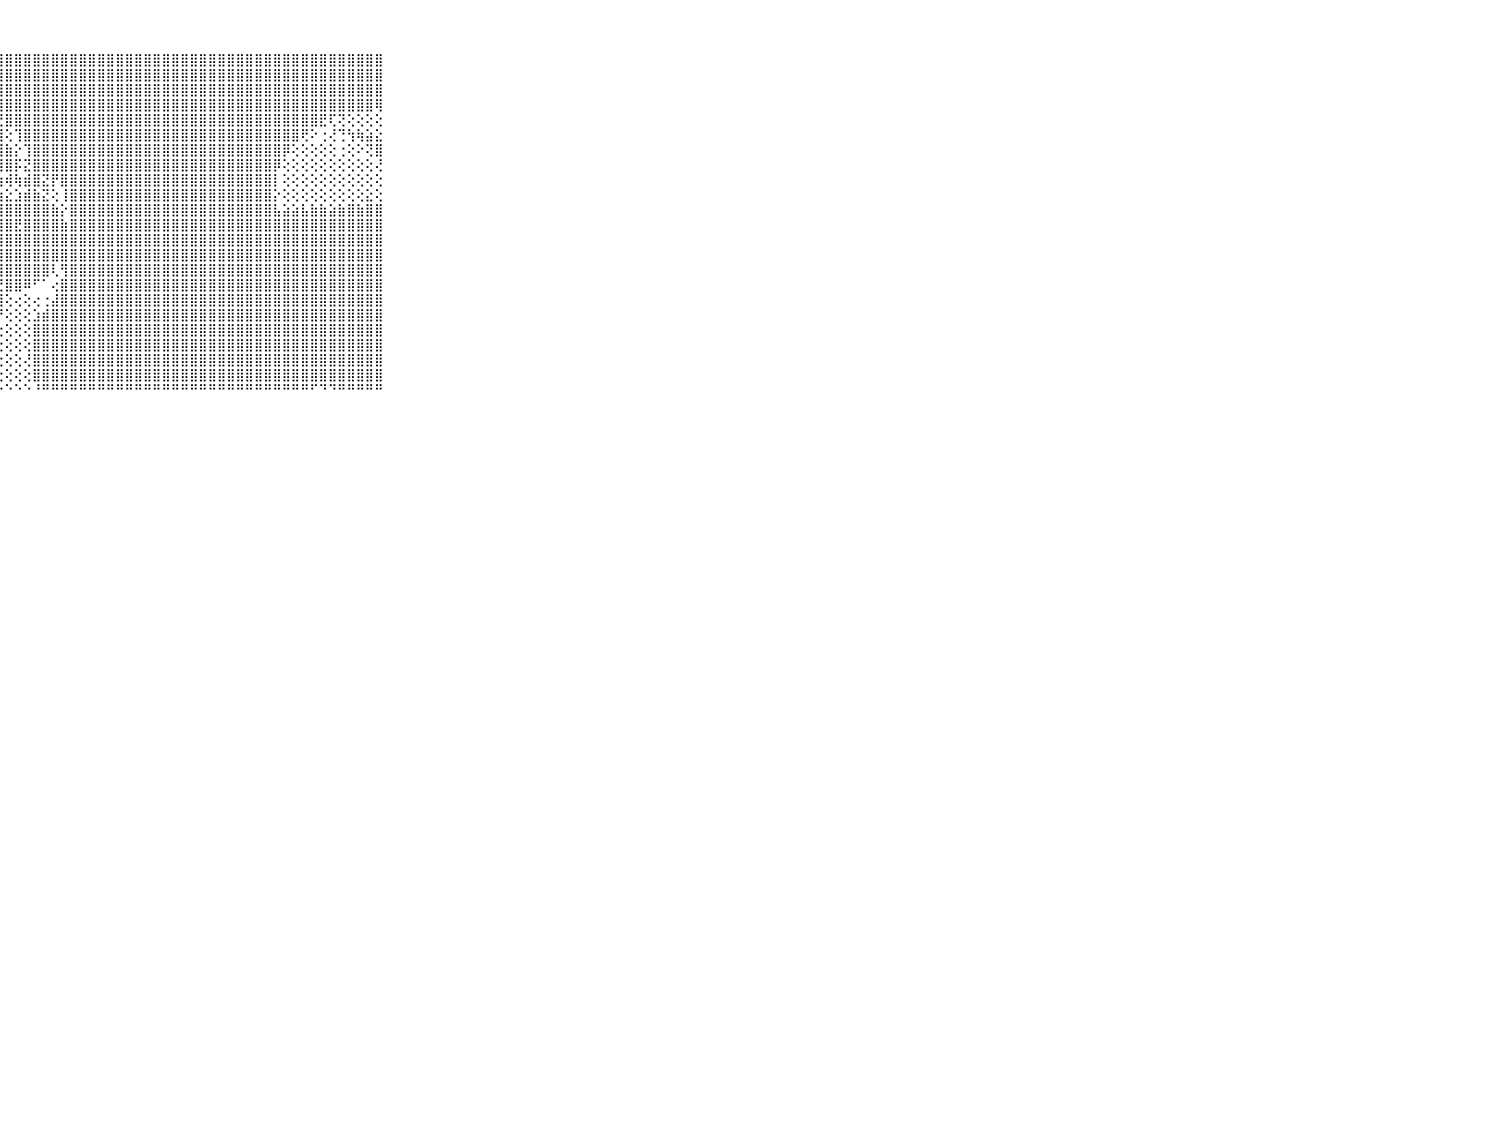

⠀⠀⠀⠀⠀⠀⠀⠀⠀⠀⠀⣿⣿⣿⣿⣿⣿⣿⣿⣿⣿⣿⣿⣿⣿⣿⣿⣿⣿⣿⣿⣿⣿⣿⣿⣿⣿⣿⣿⣿⣿⣿⣿⣿⣿⣿⣿⣿⣿⣿⣿⣿⣿⣿⣿⣿⣿⣿⣿⣿⣿⣿⣿⣿⣿⣿⣿⣿⣿⠀⠀⠀⠀⠀⠀⠀⠀⠀⠀⠀⠀
⠀⠀⠀⠀⠀⠀⠀⠀⠀⠀⠀⣿⣿⣿⣿⣿⣿⣿⢿⣿⣿⣿⣿⣿⣿⣿⣿⣿⣿⣿⣿⣿⣿⣿⣿⣿⣿⣿⣿⣿⣿⣿⣿⣿⣿⣿⣿⣿⣿⣿⣿⣿⣿⣿⣿⣿⣿⣿⣿⣿⣿⣿⣿⣿⣿⣿⣿⣿⣿⠀⠀⠀⠀⠀⠀⠀⠀⠀⠀⠀⠀
⠀⠀⠀⠀⠀⠀⠀⠀⠀⠀⠀⢹⢱⢝⣳⢽⢇⢗⡕⢕⢞⢽⢿⢿⣿⣿⣿⣿⣿⣿⣿⣿⣿⣿⣿⣿⣿⣿⣿⣿⣿⣿⣿⣿⣿⣿⣿⣿⣿⣿⣿⣿⣿⣿⣿⣿⣿⣿⣿⣿⣿⣿⣿⣿⣿⣿⣿⣿⣿⠀⠀⠀⠀⠀⠀⠀⠀⠀⠀⠀⠀
⠀⠀⠀⠀⠀⠀⠀⠀⠀⠀⠀⣄⣔⣑⣑⣉⡝⢿⢿⢿⣵⣕⡕⢕⢼⢝⢿⣿⣿⣿⣿⣿⣿⣿⣿⣿⣿⣿⣿⣿⣿⣿⣿⣿⣿⣿⣿⣿⣿⣿⣿⣿⣿⣿⣿⣿⣿⣿⣿⣿⣿⣿⣿⣿⣿⣿⣿⣿⢿⠀⠀⠀⠀⠀⠀⠀⠀⠀⠀⠀⠀
⠀⠀⠀⠀⠀⠀⠀⠀⠀⠀⠀⢝⢝⢝⢝⢟⢇⢕⢕⢕⢜⢝⢿⣷⣕⣿⣕⢝⣿⣿⣿⣿⣿⣿⣿⣿⣿⣿⣿⣿⣿⣿⣿⣿⣿⣿⣿⣿⣿⣿⣿⣿⣿⣿⣿⣿⣿⣿⣿⣿⣿⣿⣟⢏⢝⢕⢕⢕⢕⠀⠀⠀⠀⠀⠀⠀⠀⠀⠀⠀⠀
⠀⠀⠀⠀⠀⠀⠀⠀⠀⠀⠀⢕⢕⢕⢕⢕⢕⢕⢕⢕⢕⢕⢜⢝⢻⣿⣧⣹⢕⢹⣿⣿⣿⣿⣿⣿⣿⣿⣿⣿⣿⣿⣿⣿⣿⣿⣿⣿⣿⣿⣿⣿⣿⣿⣿⣿⣿⣿⣿⣿⢟⠕⢐⢜⢙⢳⢷⣵⣕⠀⠀⠀⠀⠀⠀⠀⠀⠀⠀⠀⠀
⠀⠀⠀⠀⠀⠀⠀⠀⠀⠀⠀⢕⢕⢕⢕⢕⢕⢕⢕⢕⢕⢕⢕⢕⢕⢹⣿⣿⣷⡕⢹⣿⣿⣿⣿⣿⣿⣿⣿⣿⣿⣿⣿⣿⣿⣿⣿⣿⣿⣿⣿⣿⣿⣿⣿⣿⣿⣿⡿⢕⢕⢕⢕⢕⢐⢕⠕⢝⣿⠀⠀⠀⠀⠀⠀⠀⠀⠀⠀⠀⠀
⠀⠀⠀⠀⠀⠀⠀⠀⠀⠀⠀⣷⣵⣵⣵⣵⣵⡵⢵⢵⢕⢱⣵⢕⢱⢕⢺⣿⣿⡯⣝⣿⣿⣿⣿⣿⣿⣿⣿⣿⣿⣿⣿⣿⣿⣿⣿⣿⣿⣿⣿⣿⣿⣿⣿⣿⣿⡿⢕⢕⢕⢕⢕⢕⢕⢕⢕⢕⢜⠀⠀⠀⠀⠀⠀⠀⠀⠀⠀⠀⠀
⠀⠀⠀⠀⠀⠀⠀⠀⠀⠀⠀⣿⣿⣿⣿⣿⣿⣿⣿⣿⣿⣿⣿⣿⣷⣧⣷⣷⢾⢷⣾⣿⣝⡟⣿⣿⣿⣿⣿⣿⣿⣿⣿⣿⣿⣿⣿⣿⣿⣿⣿⣿⣿⣿⣿⣿⣿⡇⢕⢕⢕⢕⢕⢕⢕⢕⢕⢕⢕⠀⠀⠀⠀⠀⠀⠀⠀⠀⠀⠀⠀
⠀⠀⠀⠀⠀⠀⠀⠀⠀⠀⠀⣿⣿⣿⣿⣿⣿⣿⣿⣿⣿⣿⣿⣿⣿⣯⣅⣵⣕⣱⣾⣷⣝⢕⢸⣿⣿⣿⣿⣿⣿⣿⣿⣿⣿⣿⣿⣿⣿⣿⣿⣿⣿⣿⣿⣿⣿⡕⢕⢕⢕⢕⢕⢕⢕⢕⢕⣕⢕⠀⠀⠀⠀⠀⠀⠀⠀⠀⠀⠀⠀
⠀⠀⠀⠀⠀⠀⠀⠀⠀⠀⠀⣿⣿⣿⣿⣿⣿⣿⣿⣿⣿⣿⣿⣿⣿⣿⣿⣿⣿⣿⣿⣿⣿⣷⡕⣿⣿⣿⣿⣿⣿⣿⣿⣿⣿⣿⣿⣿⣿⣿⣿⣿⣿⣿⣿⣿⣿⣧⣵⣵⣧⣷⣷⣵⣷⣿⣷⣿⣿⠀⠀⠀⠀⠀⠀⠀⠀⠀⠀⠀⠀
⠀⠀⠀⠀⠀⠀⠀⠀⠀⠀⠀⣿⣿⣿⣿⣿⣿⣿⣿⣿⣿⣿⣿⣿⣿⣿⣿⣿⣿⣟⣿⣿⣿⣿⣷⣿⣿⣿⣿⣿⣿⣿⣿⣿⣿⣿⣿⣿⣿⣿⣿⣿⣿⣿⣿⣿⣿⣿⣿⣿⣿⣿⣿⣿⣿⣿⣿⣿⣿⠀⠀⠀⠀⠀⠀⠀⠀⠀⠀⠀⠀
⠀⠀⠀⠀⠀⠀⠀⠀⠀⠀⠀⣿⣿⣿⣿⣿⣿⣿⣿⣿⣿⣿⣿⣿⣿⣿⣿⣿⣿⣿⣿⣿⣿⣿⣿⣿⣿⣿⣿⣿⣿⣿⣿⣿⣿⣿⣿⣿⣿⣿⣿⣿⣿⣿⣿⣿⣿⣿⣿⣿⣿⣿⣿⣿⣿⣿⣿⣿⣿⠀⠀⠀⠀⠀⠀⠀⠀⠀⠀⠀⠀
⠀⠀⠀⠀⠀⠀⠀⠀⠀⠀⠀⣿⣿⣿⣿⣿⣿⣿⣿⣿⣿⣿⣿⣿⣿⣿⣿⣿⣿⣿⣿⣿⣿⣿⣿⣿⣿⣿⣿⣿⣿⣿⣿⣿⣿⣿⣿⣿⣿⣿⣿⣿⣿⣿⣿⣿⣿⣿⣿⣿⣿⣿⣿⣿⣿⣿⣿⣿⣿⠀⠀⠀⠀⠀⠀⠀⠀⠀⠀⠀⠀
⠀⠀⠀⠀⠀⠀⠀⠀⠀⠀⠀⣿⣿⣿⣿⣿⣿⣿⣿⣿⣿⣿⣿⣿⣿⣿⣿⣿⣿⣿⣿⣿⣿⢇⢻⣿⣿⣿⣿⣿⣿⣿⣿⣿⣿⣿⣿⣿⣿⣿⣿⣿⣿⣿⣿⣿⣿⣿⣿⣿⣿⣿⣿⣿⣿⣿⣿⣿⣿⠀⠀⠀⠀⠀⠀⠀⠀⠀⠀⠀⠀
⠀⠀⠀⠀⠀⠀⠀⠀⠀⠀⠀⣿⣿⣿⣿⣿⣿⣿⣿⣿⣿⣿⣿⣿⣿⣿⣿⢟⣿⣿⠿⠋⠁⢔⣿⣿⣿⣿⣿⣿⣿⣿⣿⣿⣿⣿⣿⣿⣿⣿⣿⣿⣿⣿⣿⣿⣿⣿⣿⣿⣿⣿⣿⣿⣿⣿⣿⣿⣿⠀⠀⠀⠀⠀⠀⠀⠀⠀⠀⠀⠀
⠀⠀⠀⠀⠀⠀⠀⠀⠀⠀⠀⣿⣿⣿⣿⣿⣿⣿⣿⣿⣿⣿⣿⣿⣿⣿⡿⣸⢕⢔⢕⢔⢐⣼⣿⣿⣿⣿⣿⣿⣿⣿⣿⣿⣿⣿⣿⣿⣿⣿⣿⣿⣿⣿⣿⣿⣿⣿⣿⣿⣿⣿⣿⣿⣿⣿⣿⣿⣿⠀⠀⠀⠀⠀⠀⠀⠀⠀⠀⠀⠀
⠀⠀⠀⠀⠀⠀⠀⠀⠀⠀⠀⣿⣿⣿⣿⣿⣿⣿⣿⣿⣿⣿⣿⣿⣿⣿⡇⡟⢕⢕⢕⣱⣾⣿⣿⣿⣿⣿⣿⣿⣿⣿⣿⣿⣿⣿⣿⣿⣿⣿⣿⣿⣿⣿⣿⣿⣿⣿⣿⣿⣿⣿⣿⣿⣿⣿⣿⣿⣿⠀⠀⠀⠀⠀⠀⠀⠀⠀⠀⠀⠀
⠀⠀⠀⠀⠀⠀⠀⠀⠀⠀⠀⣿⣿⣿⣿⣿⣿⣿⣿⣿⣿⣿⣿⣿⣿⣿⡇⢕⢕⢕⢕⣿⣿⣿⣿⣿⣿⣿⣿⣿⣿⣿⣿⣿⣿⣿⣿⣿⣿⣿⣿⣿⣿⣿⣿⣿⣿⣿⣿⣿⣿⣿⣿⣿⣿⣿⣿⣿⣿⠀⠀⠀⠀⠀⠀⠀⠀⠀⠀⠀⠀
⠀⠀⠀⠀⠀⠀⠀⠀⠀⠀⠀⣿⣿⣿⣿⣿⣿⣿⣿⣿⣿⣿⣿⣿⣿⣿⡇⢕⢕⢕⢕⣿⣿⣿⣿⣿⣿⣿⣿⣿⣿⣿⣿⣿⣿⣿⣿⣿⣿⣿⣿⣿⣿⣿⣿⣿⣿⣿⣿⣿⣿⣿⣿⣿⣿⣿⣿⣿⣿⠀⠀⠀⠀⠀⠀⠀⠀⠀⠀⠀⠀
⠀⠀⠀⠀⠀⠀⠀⠀⠀⠀⠀⣿⣿⣿⣿⣿⣿⣿⣿⣿⣿⣿⣿⣿⣿⣿⢇⢕⢕⢕⢜⣿⣿⣿⣿⣿⣿⣿⣿⣿⣿⣿⣿⣿⣿⣿⣿⣿⣿⣿⣿⣿⣿⣿⣿⣿⣿⣿⣿⣿⣿⣿⣿⣿⣿⣿⣿⣿⣿⠀⠀⠀⠀⠀⠀⠀⠀⠀⠀⠀⠀
⠀⠀⠀⠀⠀⠀⠀⠀⠀⠀⠀⣿⣿⣿⣿⣿⣿⣿⣿⣿⣿⣿⣿⣿⣿⣿⡕⢕⢕⢕⢕⣿⣿⣿⣿⣿⣿⣿⣿⣿⣿⣿⣿⣿⣿⣿⣿⣿⣿⣿⣿⣿⣿⣿⣿⣿⣿⣿⣿⣿⣿⣿⣿⣿⣿⣿⣿⣿⣿⠀⠀⠀⠀⠀⠀⠀⠀⠀⠀⠀⠀
⠀⠀⠀⠀⠀⠀⠀⠀⠀⠀⠀⠛⠛⠛⠛⠛⠛⠛⠛⠛⠛⠛⠛⠛⠛⠛⠃⠐⠑⠑⠑⠘⠛⠛⠛⠛⠛⠛⠛⠛⠛⠛⠛⠛⠛⠛⠛⠛⠛⠛⠛⠛⠛⠛⠛⠛⠛⠛⠛⠛⠛⠋⠙⠙⠛⠛⠛⠛⠛⠀⠀⠀⠀⠀⠀⠀⠀⠀⠀⠀⠀